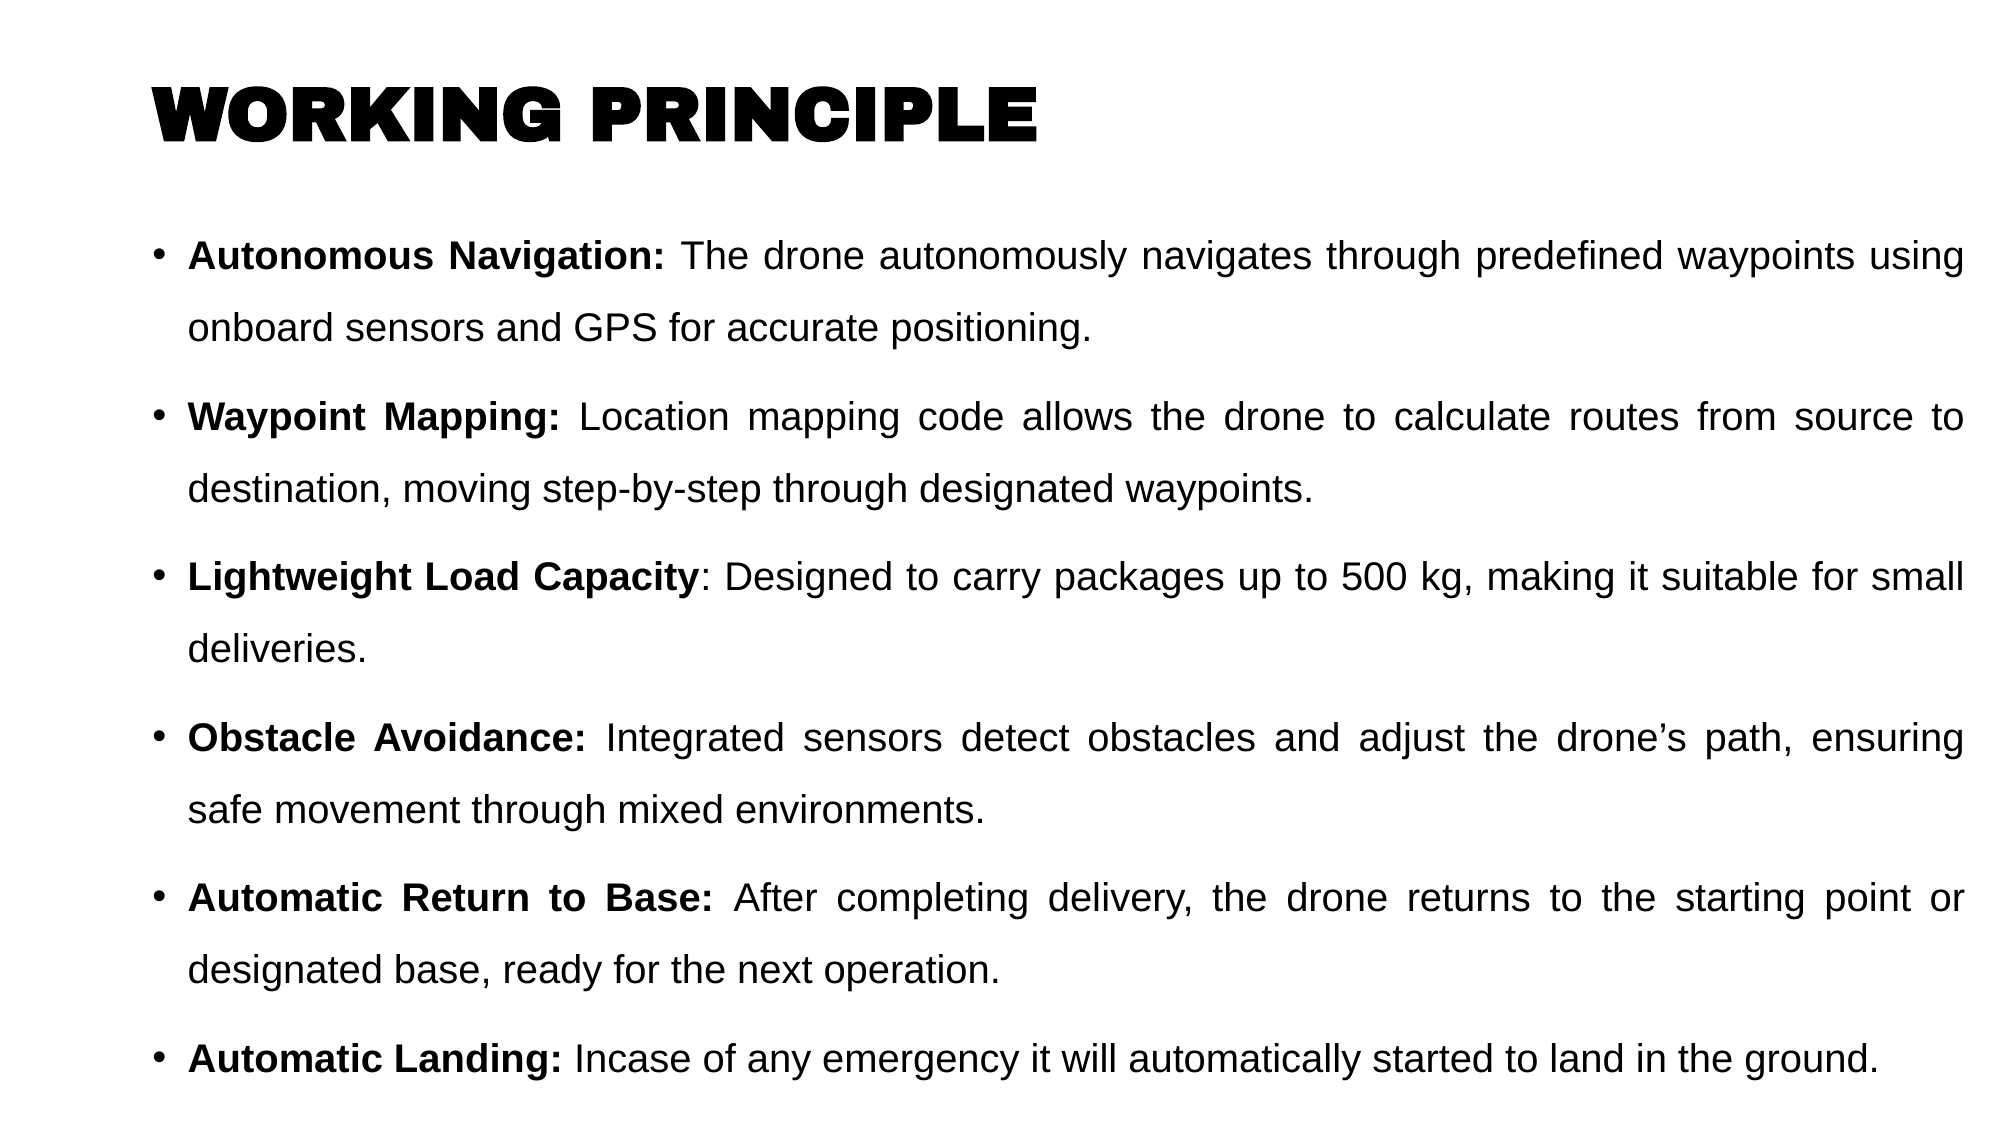

# WORKING PRINCIPLE
Autonomous Navigation: The drone autonomously navigates through predefined waypoints using onboard sensors and GPS for accurate positioning.
Waypoint Mapping: Location mapping code allows the drone to calculate routes from source to destination, moving step-by-step through designated waypoints.
Lightweight Load Capacity: Designed to carry packages up to 500 kg, making it suitable for small deliveries.
Obstacle Avoidance: Integrated sensors detect obstacles and adjust the drone’s path, ensuring safe movement through mixed environments.
Automatic Return to Base: After completing delivery, the drone returns to the starting point or designated base, ready for the next operation.
Automatic Landing: Incase of any emergency it will automatically started to land in the ground.